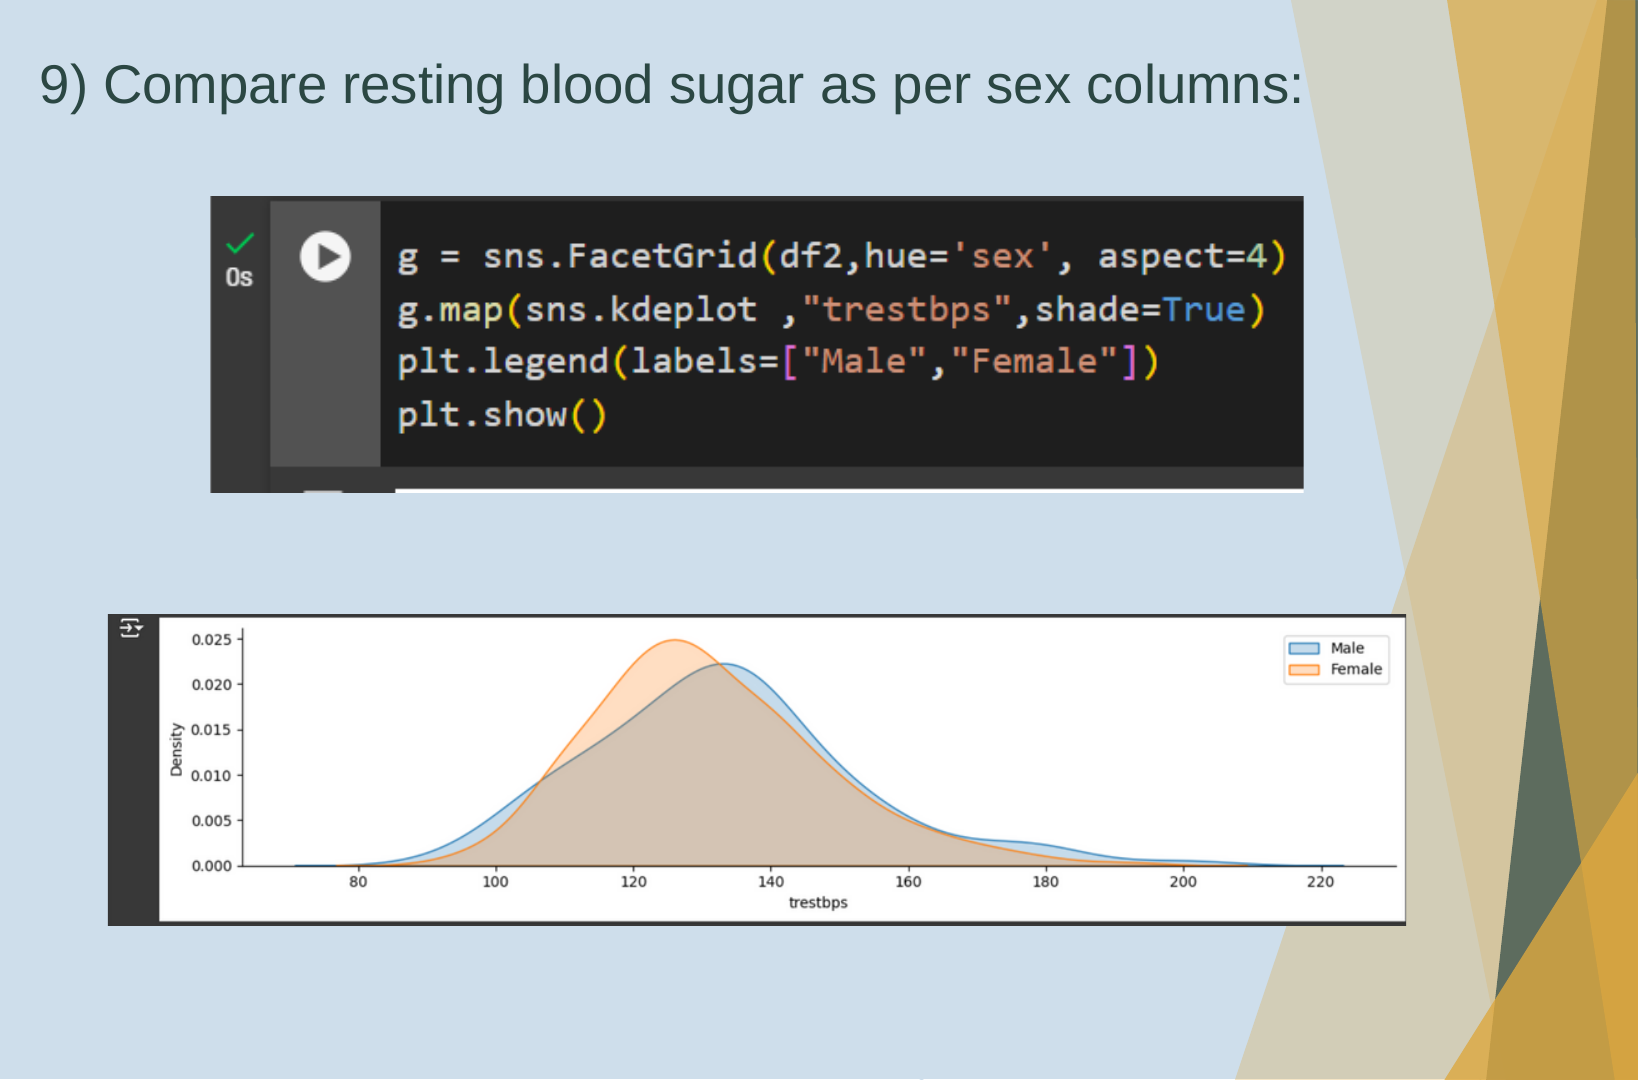

9) Compare resting blood sugar as per sex columns: